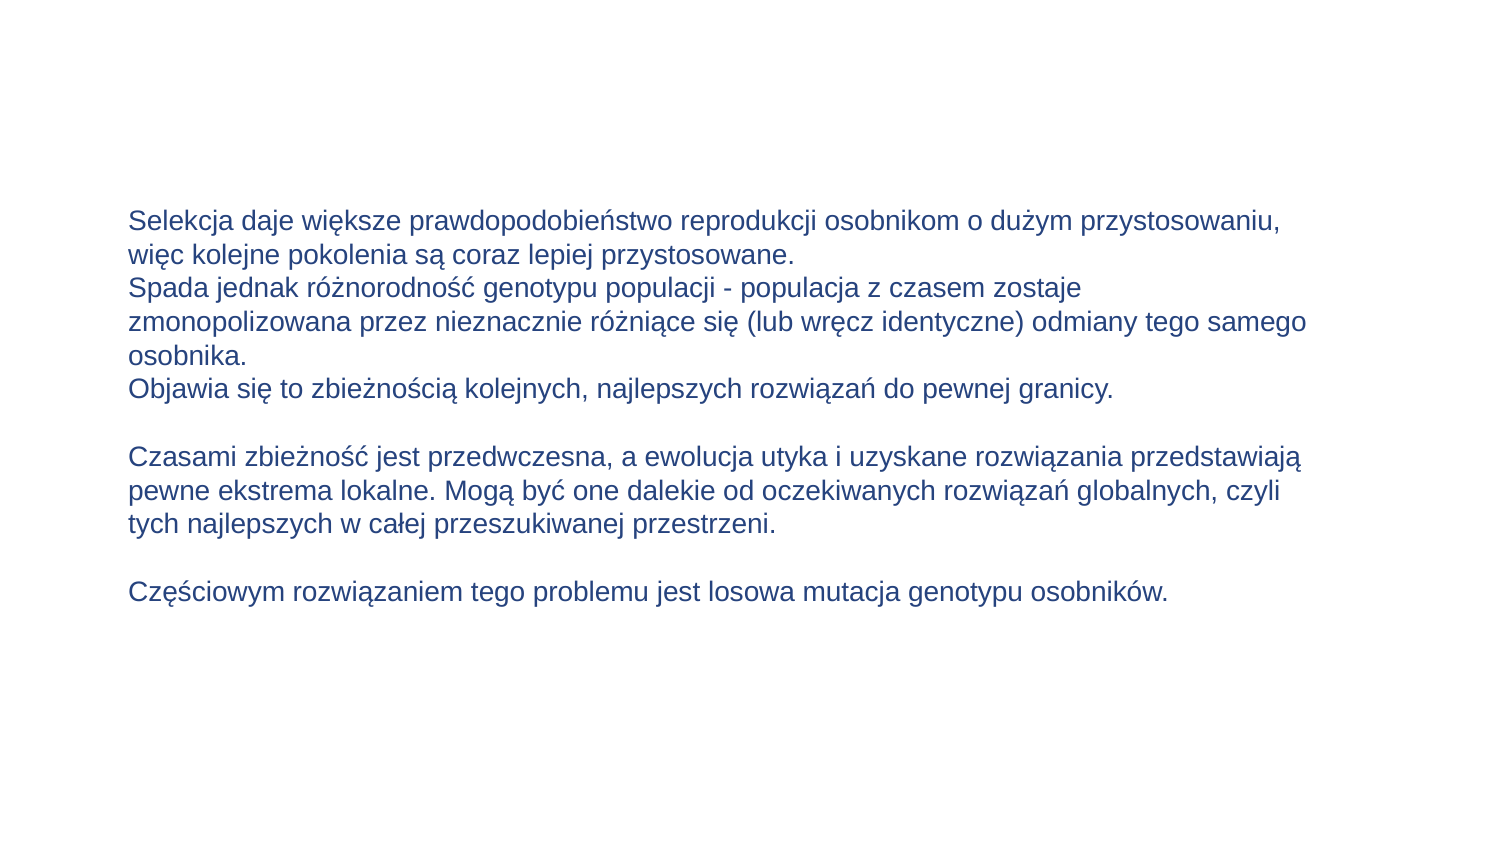

30.11.2023
Selekcja daje większe prawdopodobieństwo reprodukcji osobnikom o dużym przystosowaniu, więc kolejne pokolenia są coraz lepiej przystosowane.
Spada jednak różnorodność genotypu populacji - populacja z czasem zostaje zmonopolizowana przez nieznacznie różniące się (lub wręcz identyczne) odmiany tego samego osobnika.
Objawia się to zbieżnością kolejnych, najlepszych rozwiązań do pewnej granicy.

Czasami zbieżność jest przedwczesna, a ewolucja utyka i uzyskane rozwiązania przedstawiają pewne ekstrema lokalne. Mogą być one dalekie od oczekiwanych rozwiązań globalnych, czyli tych najlepszych w całej przeszukiwanej przestrzeni.

Częściowym rozwiązaniem tego problemu jest losowa mutacja genotypu osobników.